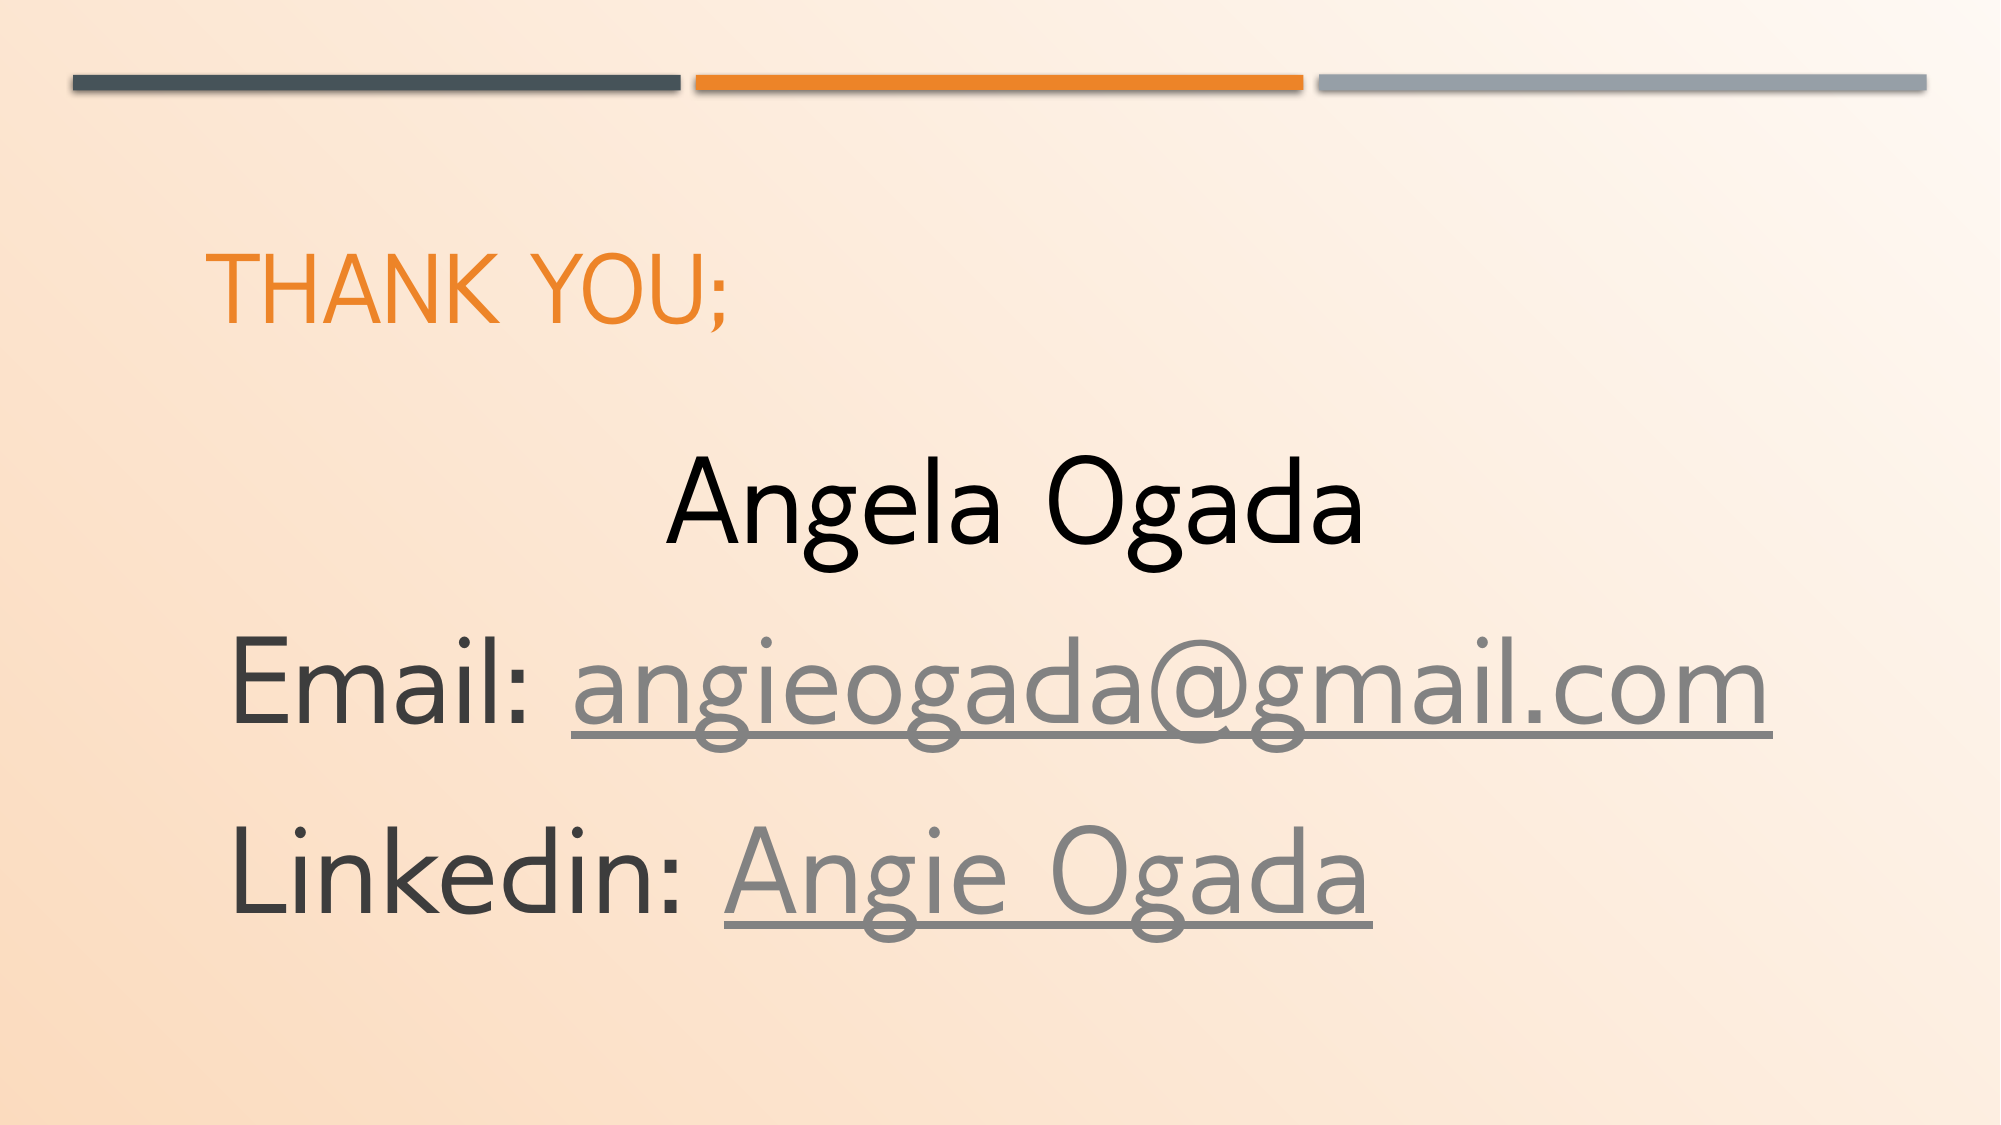

Thank you;
Angela Ogada

Email: angieogada@gmail.com

Linkedin: Angie Ogada